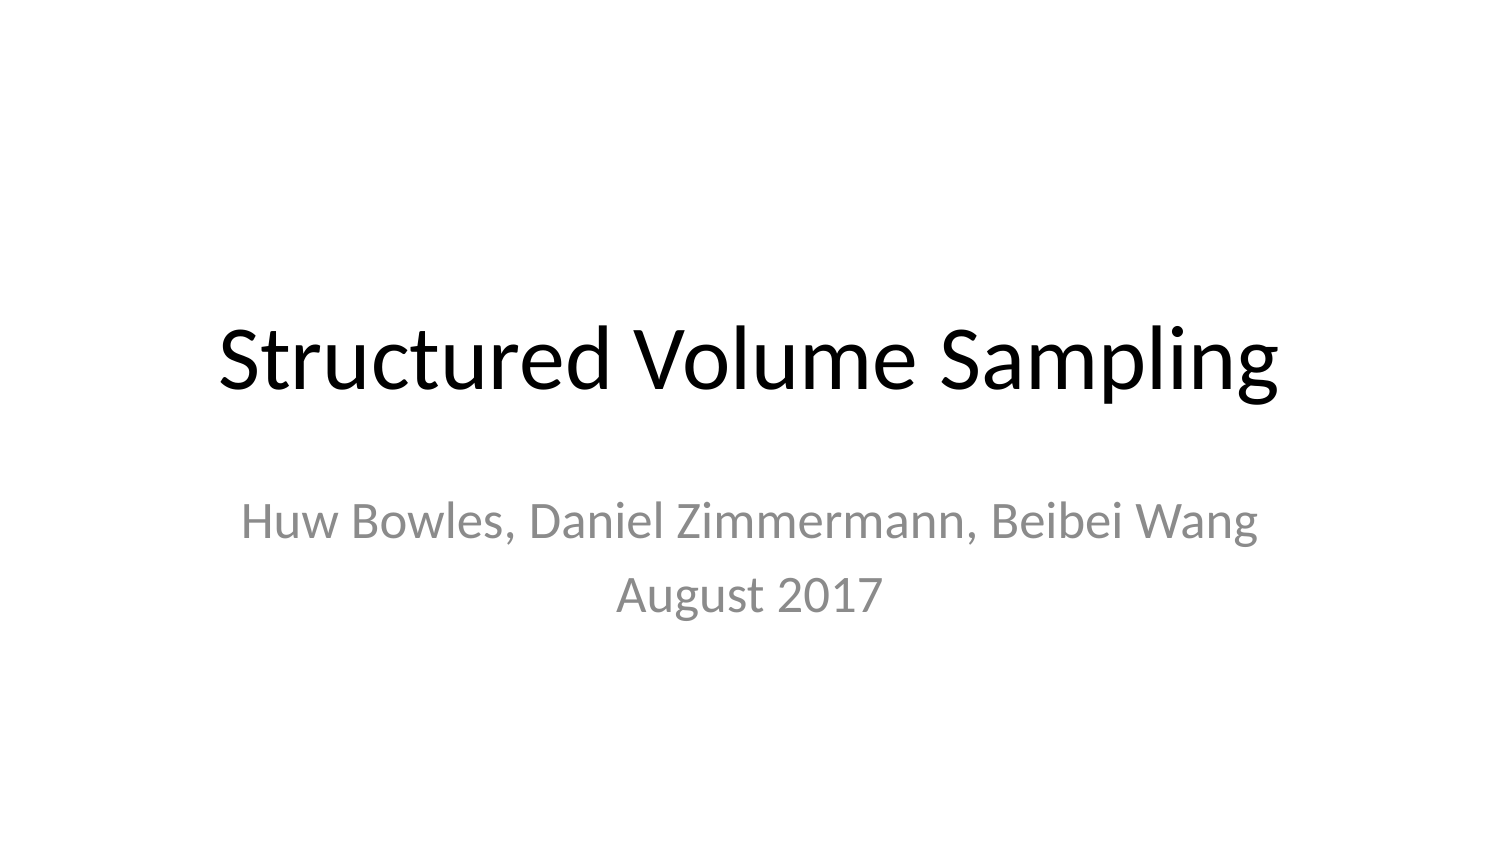

# Structured Volume Sampling
Huw Bowles, Daniel Zimmermann, Beibei Wang
August 2017